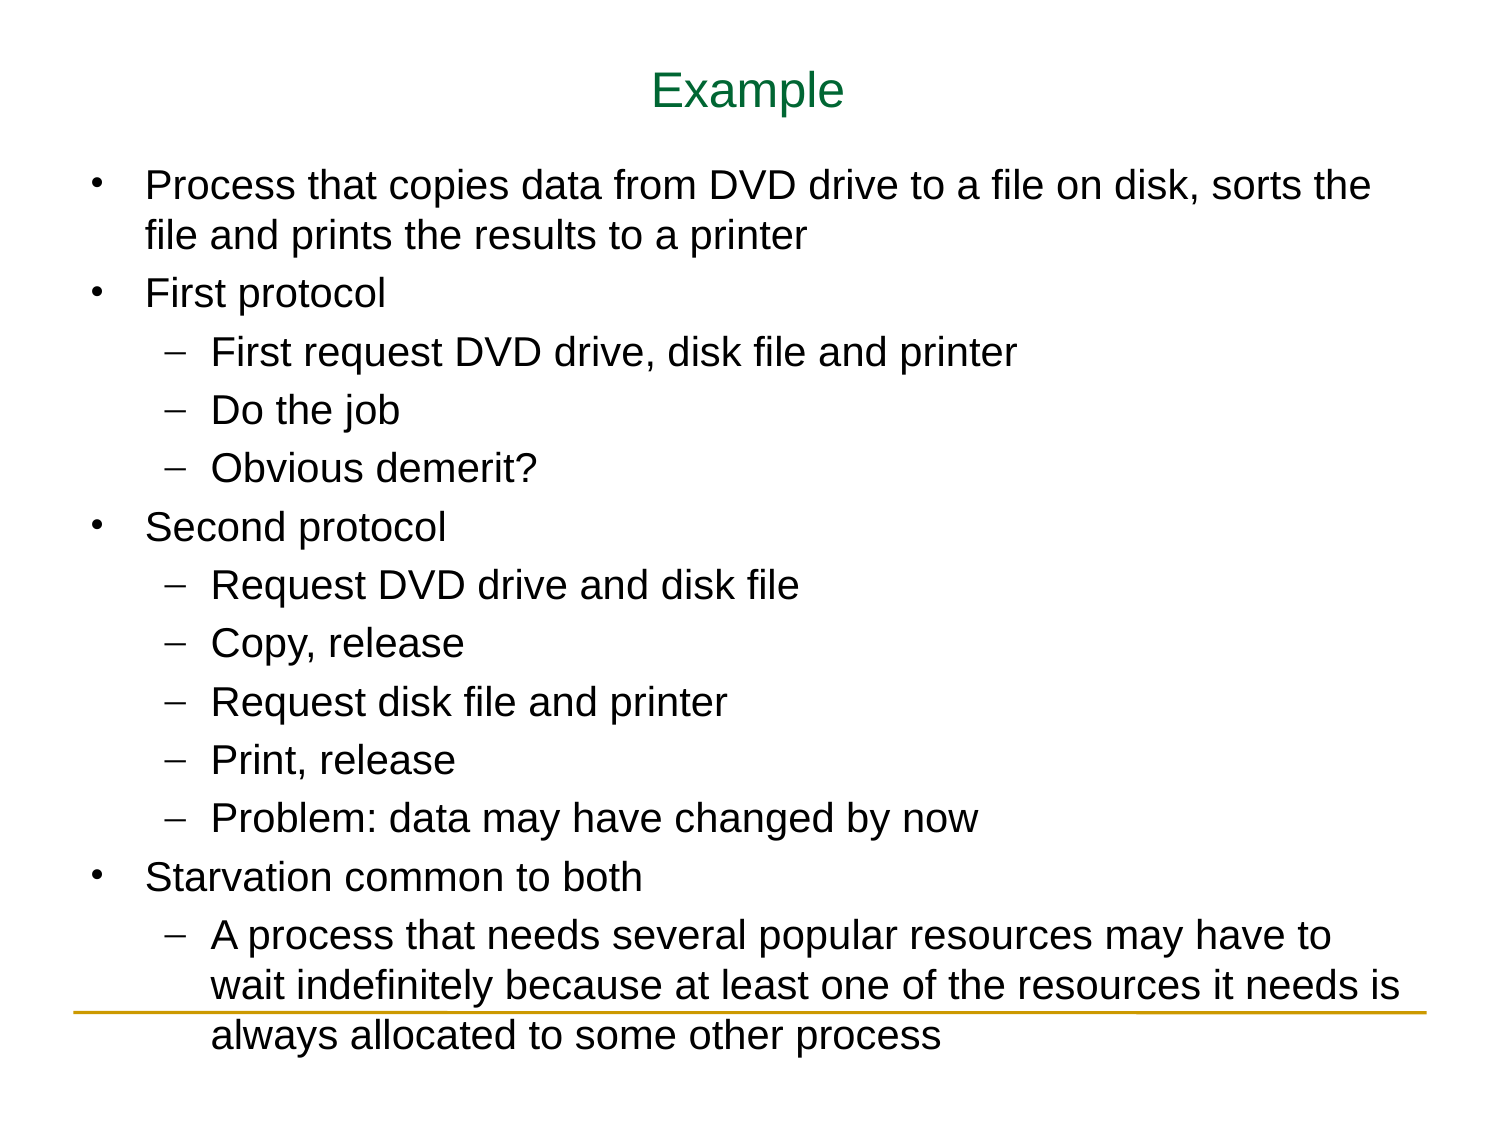

Example
Process that copies data from DVD drive to a file on disk, sorts the file and prints the results to a printer
First protocol
First request DVD drive, disk file and printer
Do the job
Obvious demerit?
Second protocol
Request DVD drive and disk file
Copy, release
Request disk file and printer
Print, release
Problem: data may have changed by now
Starvation common to both
A process that needs several popular resources may have to wait indefinitely because at least one of the resources it needs is always allocated to some other process